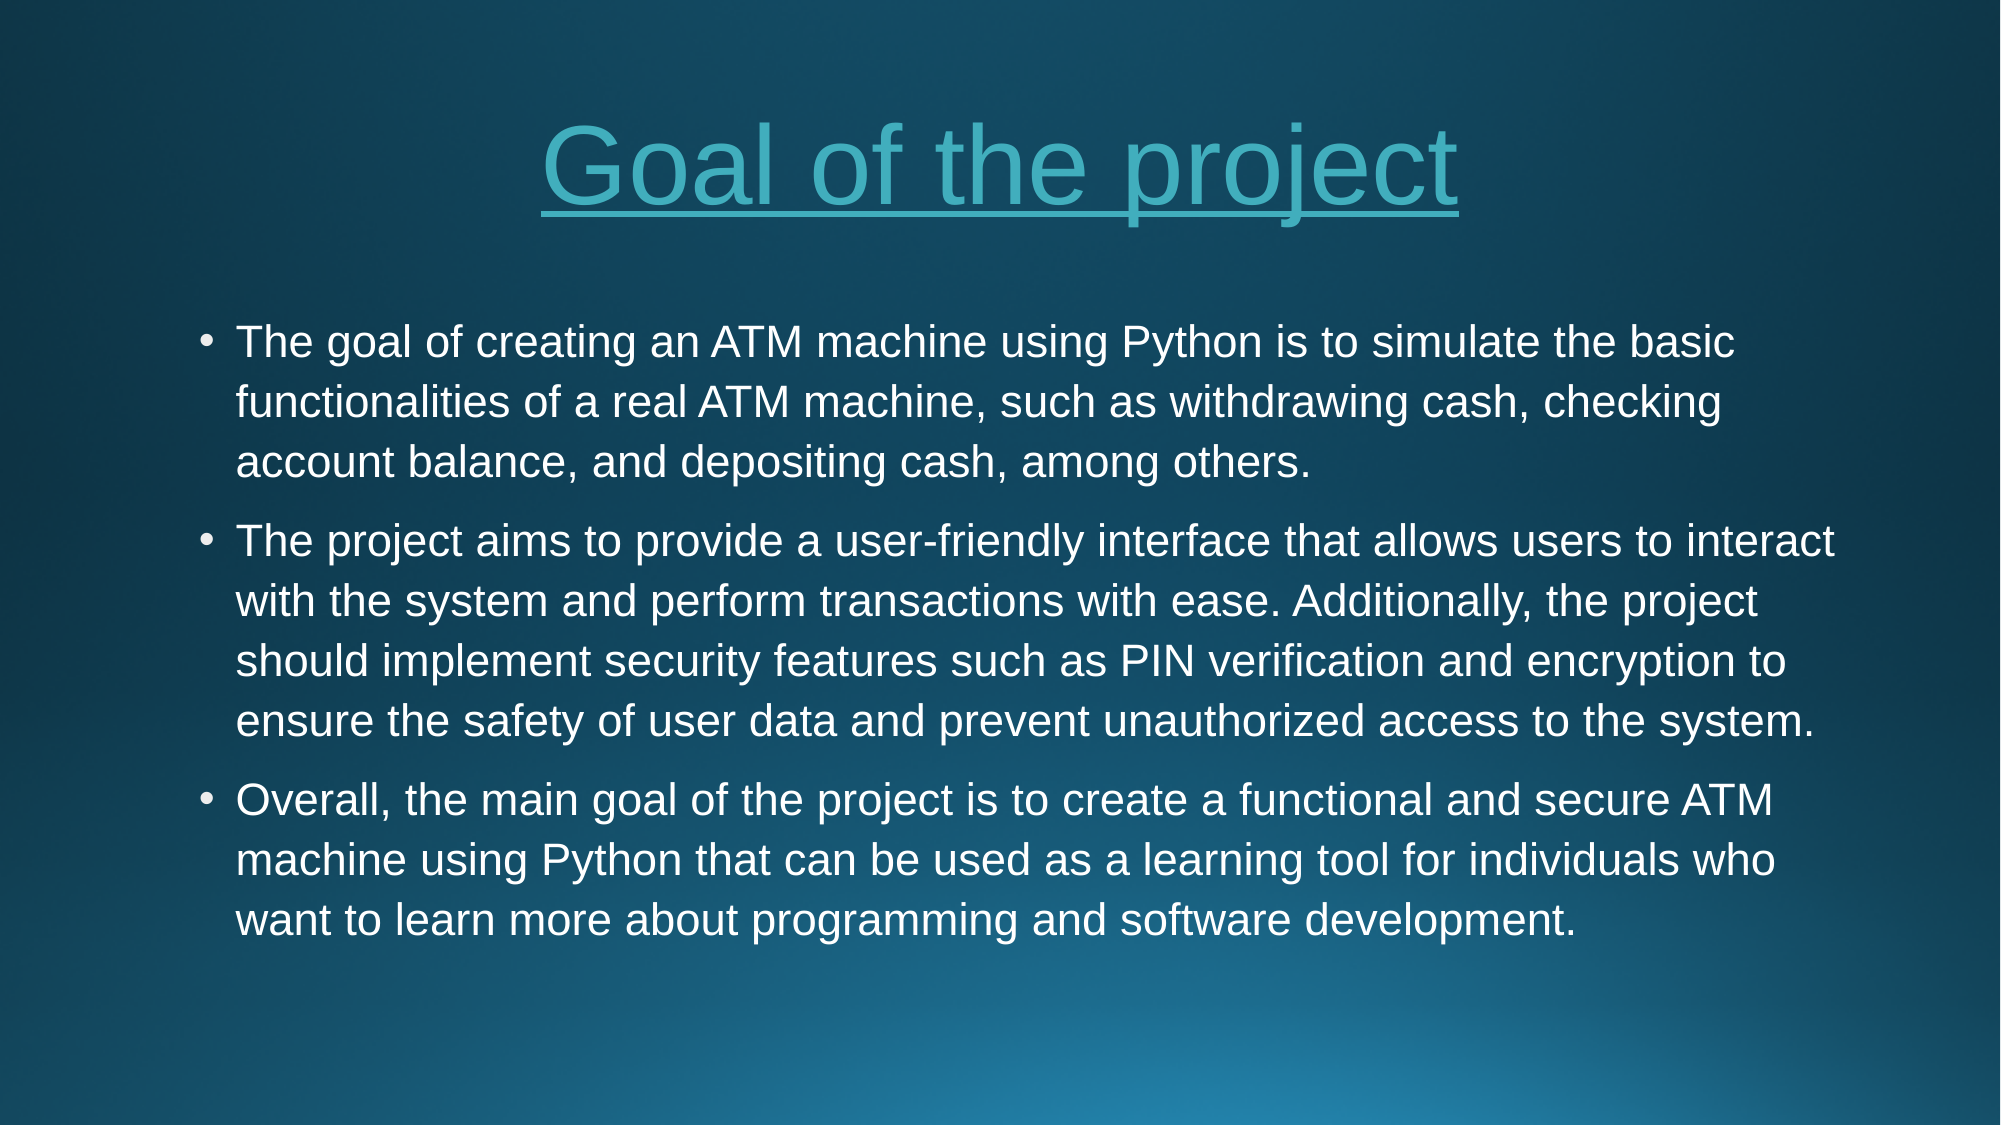

# Goal of the project
The goal of creating an ATM machine using Python is to simulate the basic functionalities of a real ATM machine, such as withdrawing cash, checking account balance, and depositing cash, among others.
The project aims to provide a user-friendly interface that allows users to interact with the system and perform transactions with ease. Additionally, the project should implement security features such as PIN verification and encryption to ensure the safety of user data and prevent unauthorized access to the system.
Overall, the main goal of the project is to create a functional and secure ATM machine using Python that can be used as a learning tool for individuals who want to learn more about programming and software development.